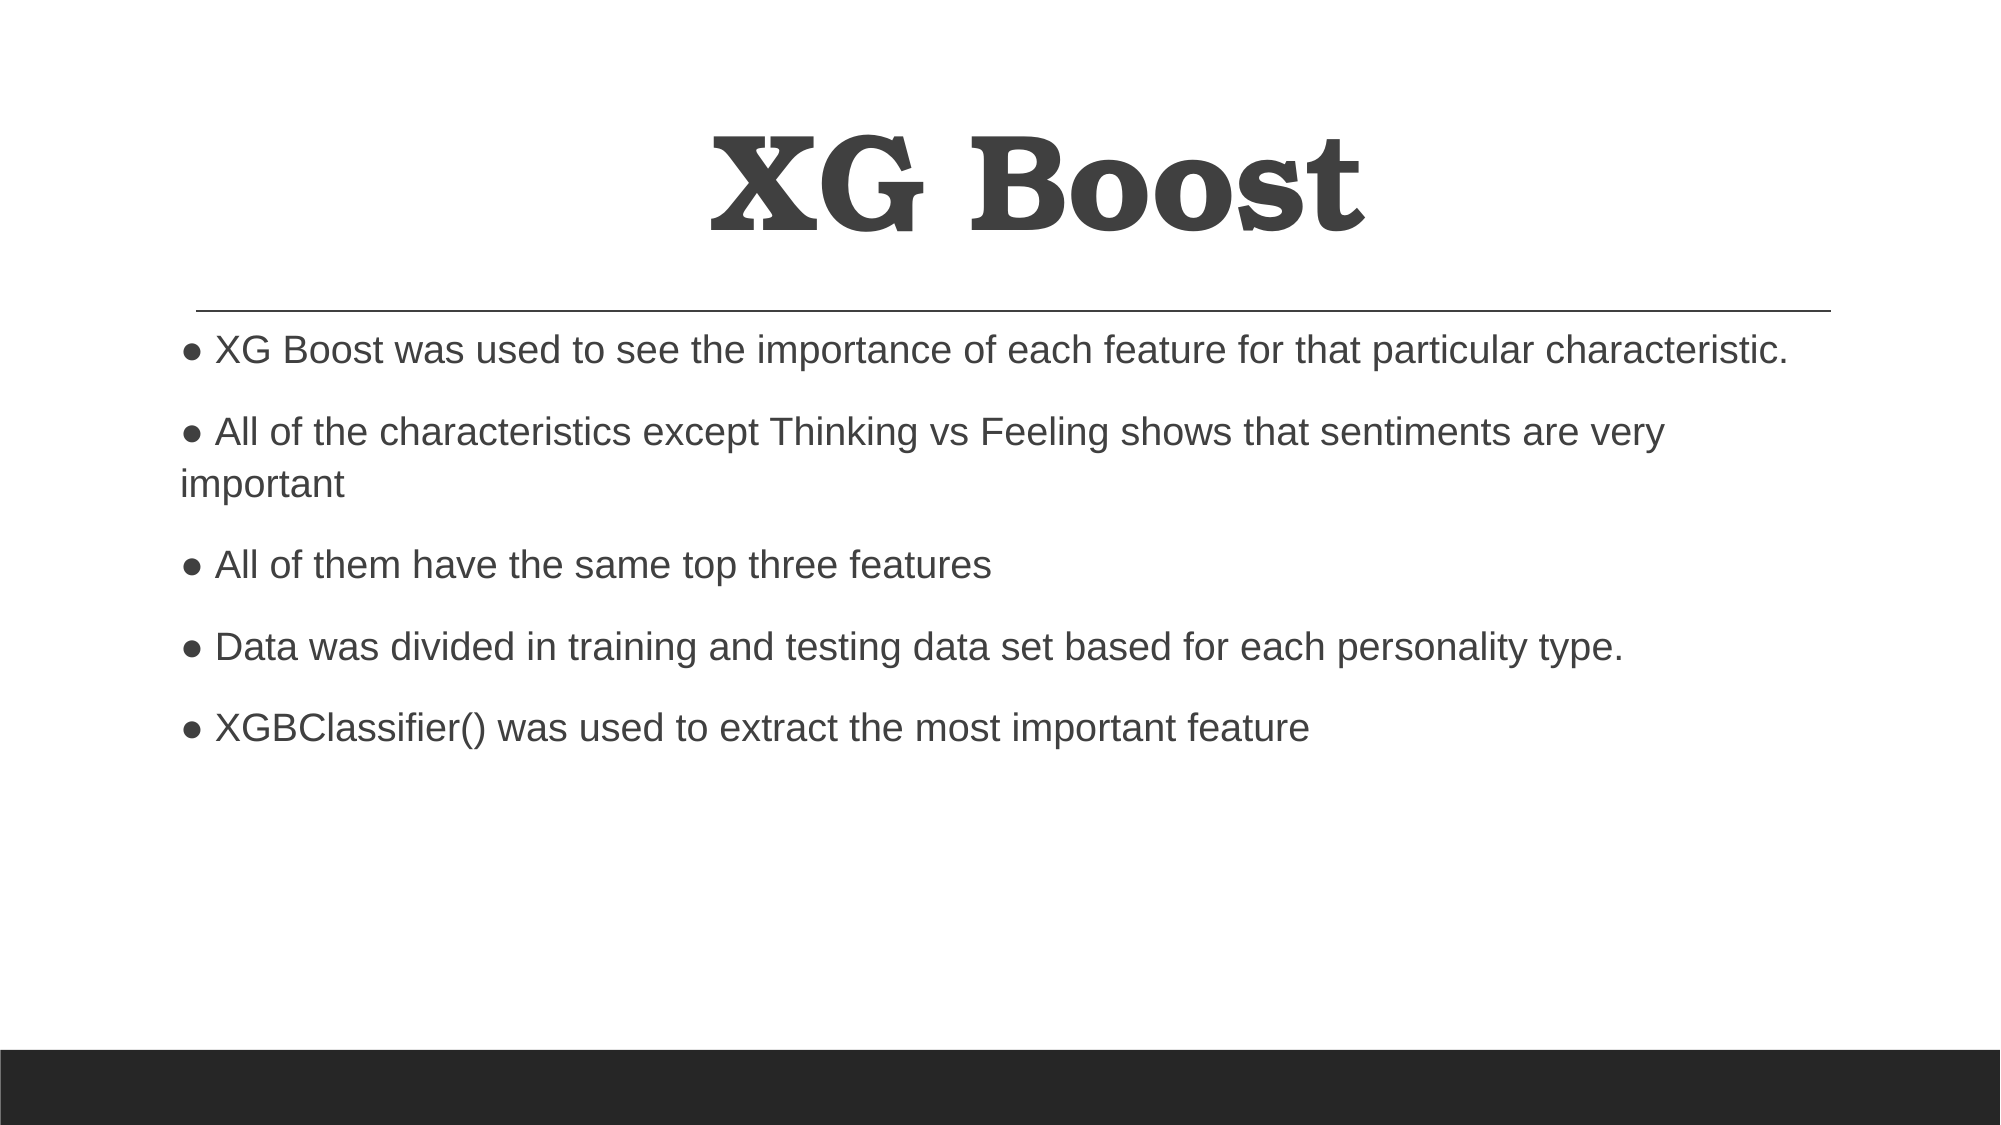

# XG Boost
● XG Boost was used to see the importance of each feature for that particular characteristic.
● All of the characteristics except Thinking vs Feeling shows that sentiments are very important
● All of them have the same top three features
● Data was divided in training and testing data set based for each personality type.
● XGBClassifier() was used to extract the most important feature